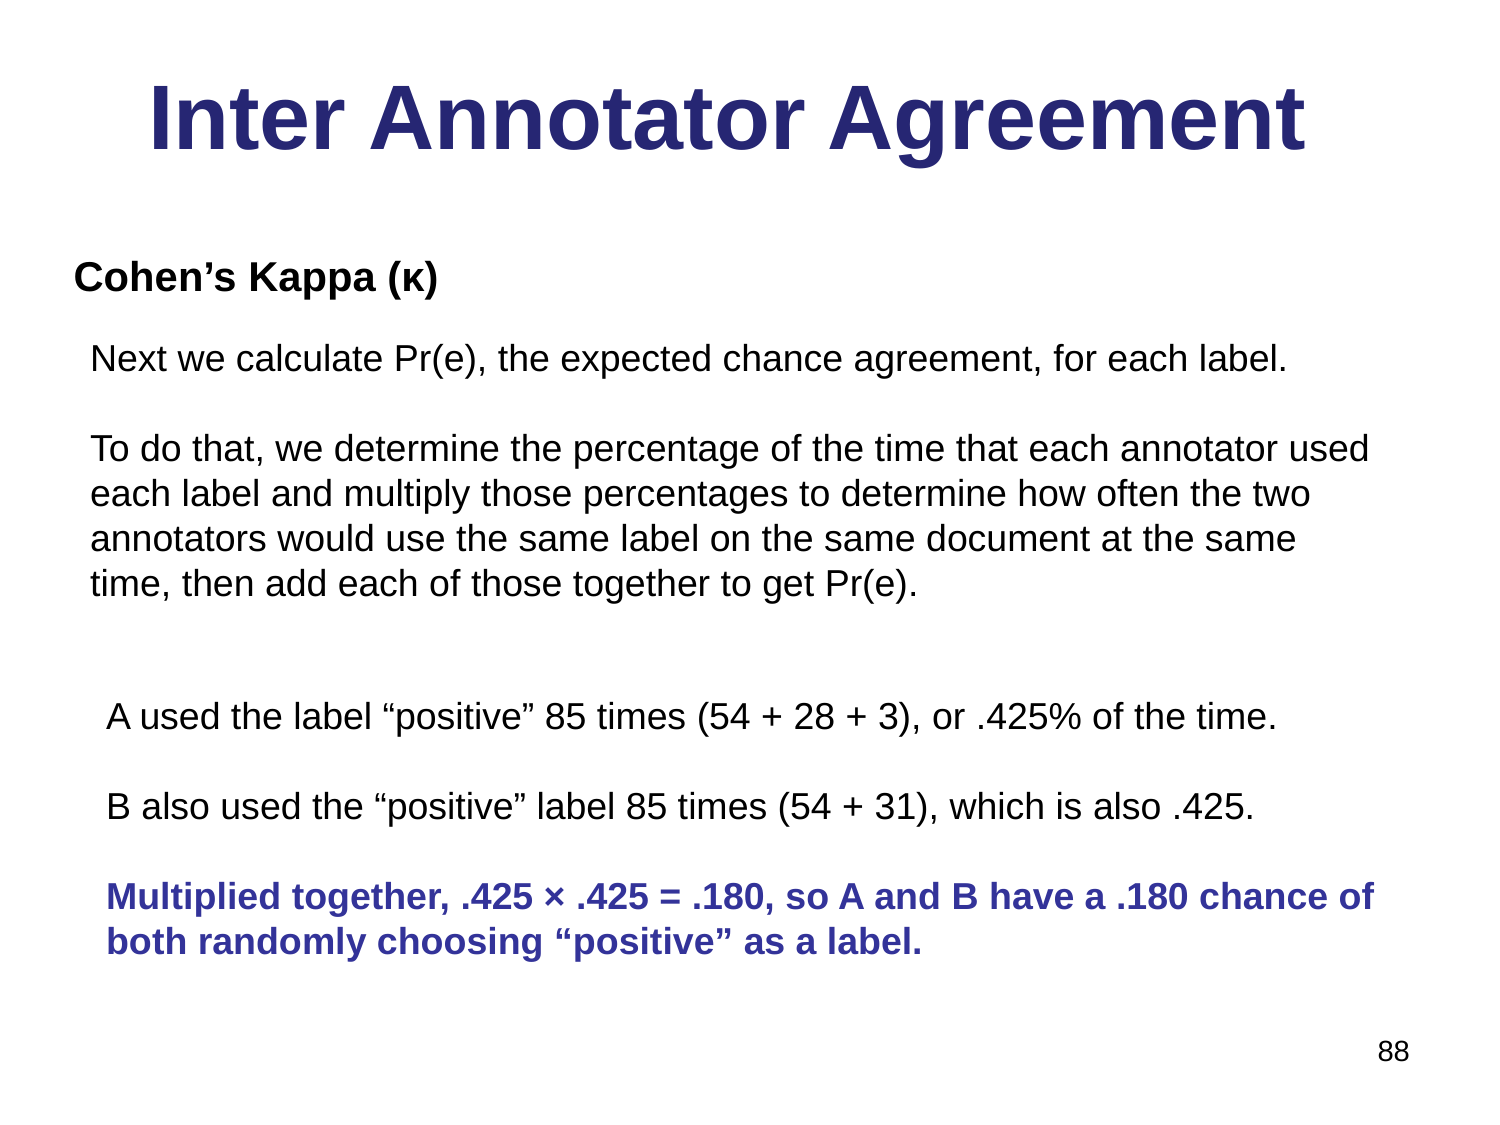

# Inter Annotator Agreement

Cohen’s Kappa (κ)

Next we calculate Pr(e), the expected chance agreement, for each label.

To do that, we determine the percentage of the time that each annotator used each label and multiply those percentages to determine how often the two annotators would use the same label on the same document at the same time, then add each of those together to get Pr(e).
A used the label “positive” 85 times (54 + 28 + 3), or .425% of the time.

B also used the “positive” label 85 times (54 + 31), which is also .425.

Multiplied together, .425 × .425 = .180, so A and B have a .180 chance of both randomly choosing “positive” as a label.
88